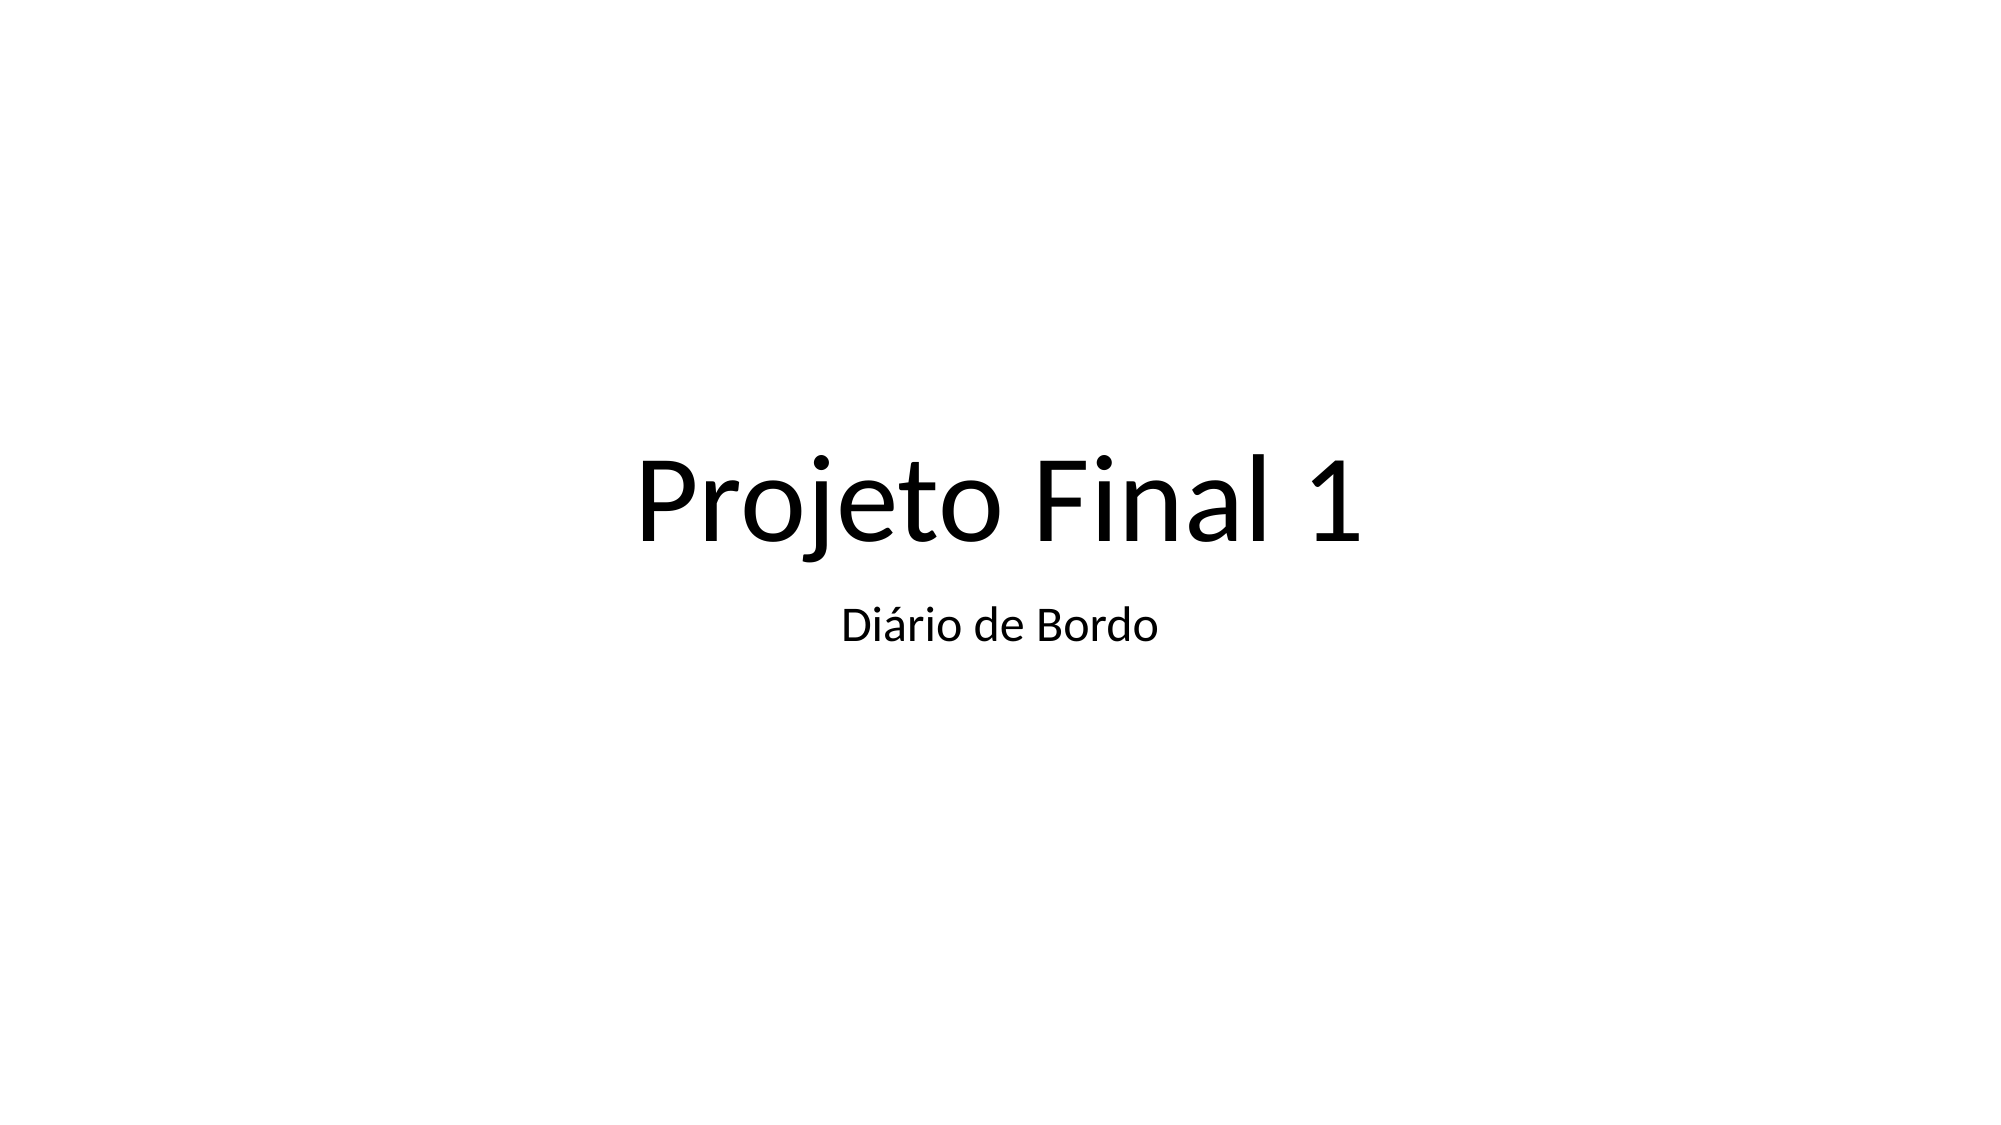

# Projeto Final 1
Diário de Bordo